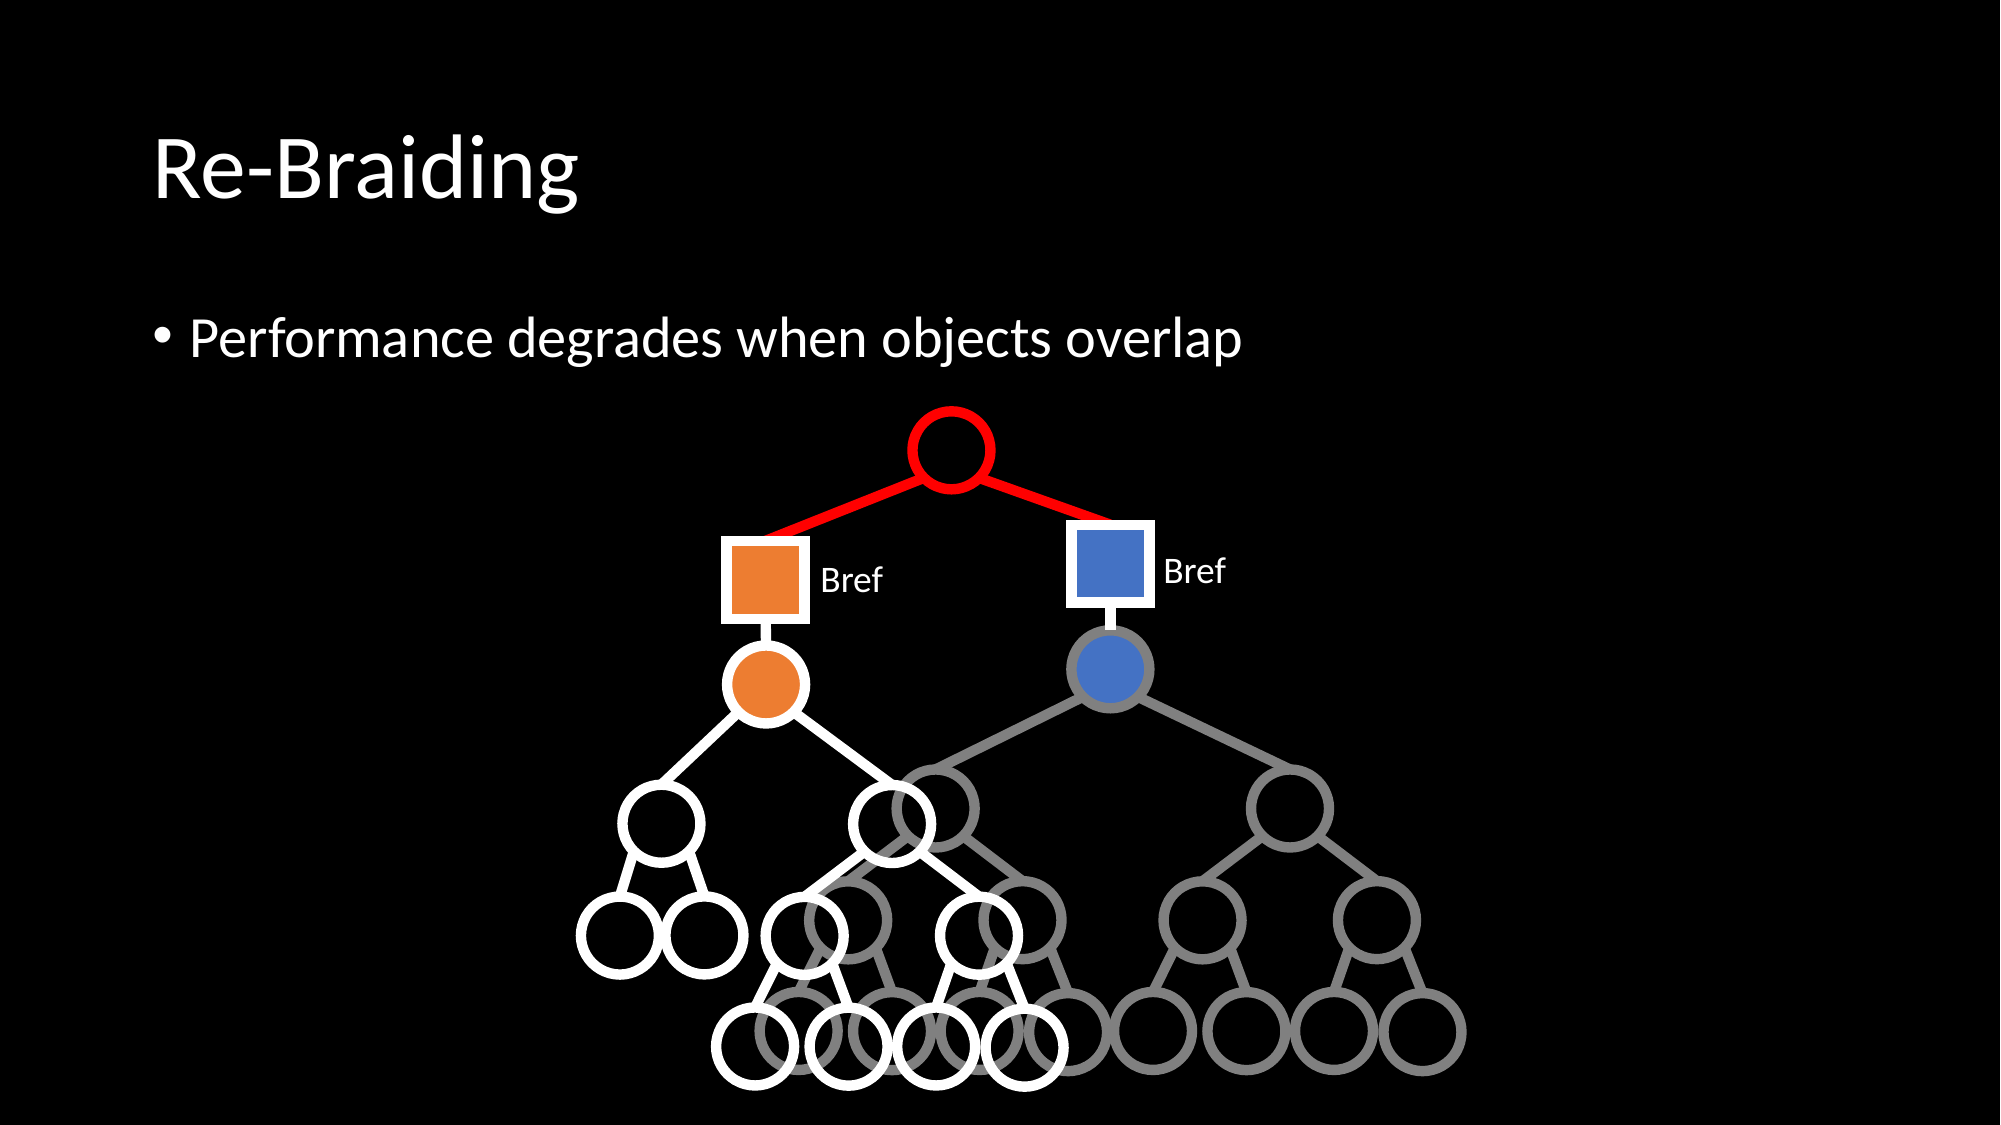

# Re-Braiding
Performance degrades when objects overlap

Bref

Bref